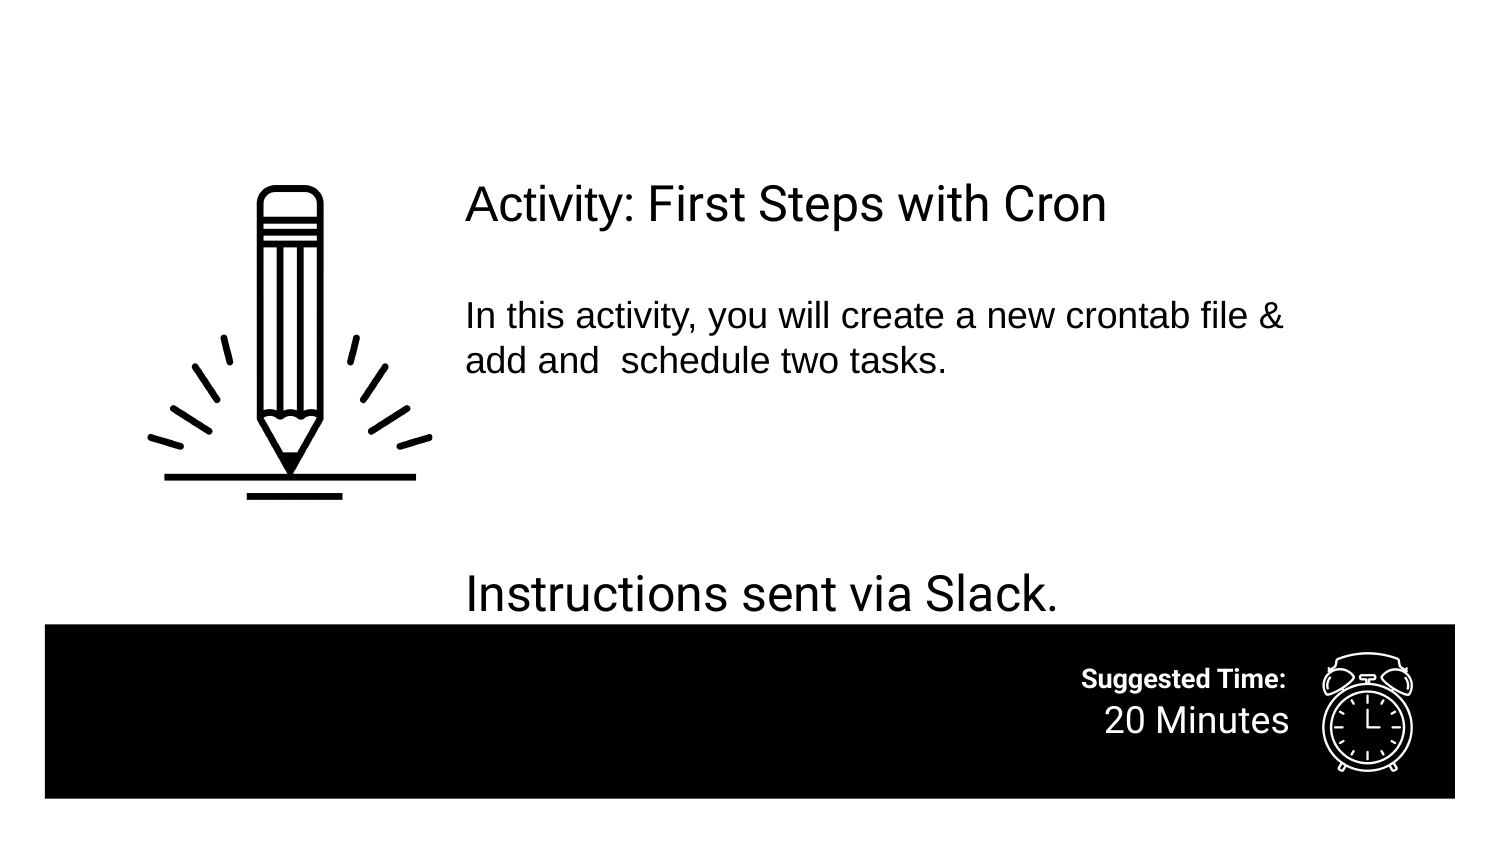

Activity: First Steps with Cron

In this activity, you will create a new crontab file &
add and  schedule two tasks.

Instructions sent via Slack.
# 20 Minutes